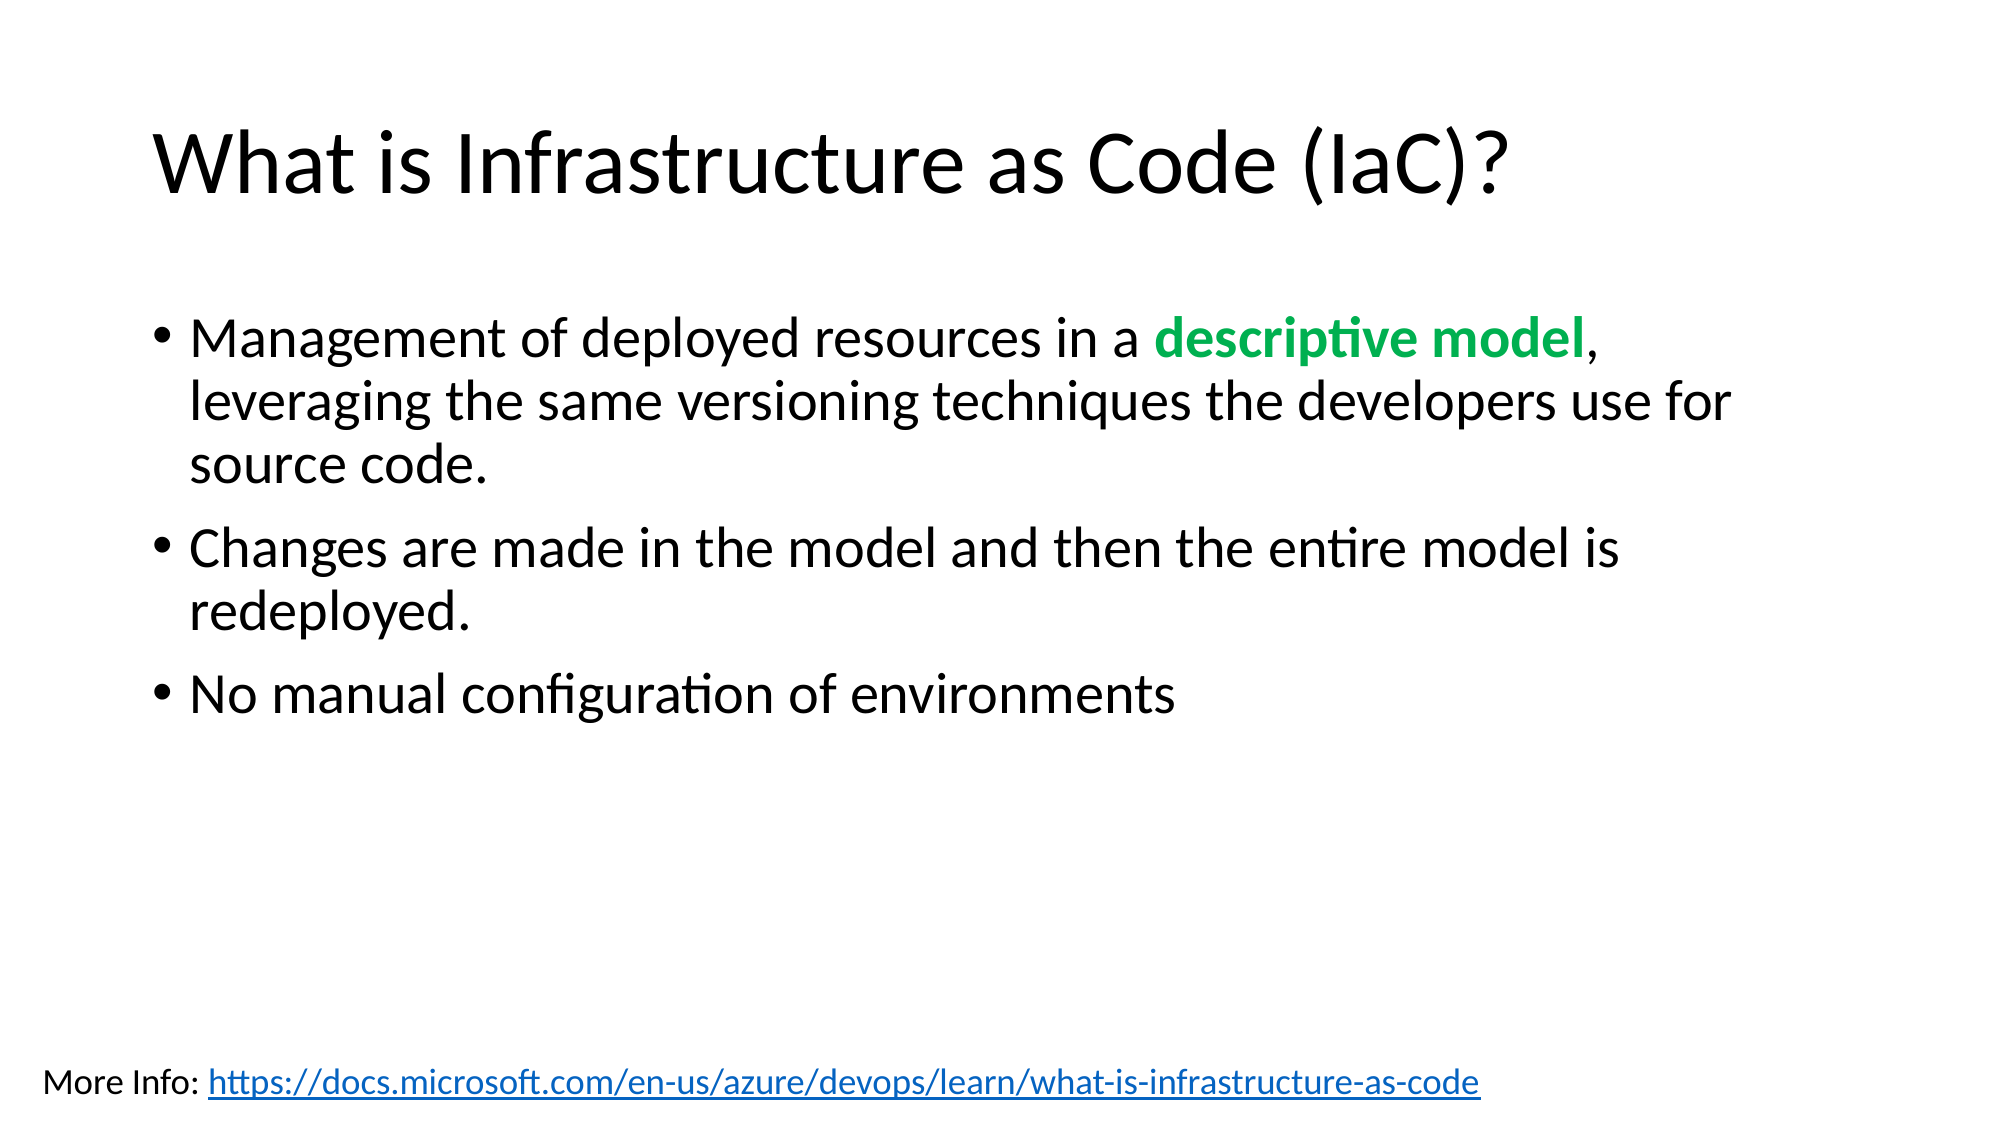

# What is Infrastructure as Code (IaC)?
Management of deployed resources in a descriptive model, leveraging the same versioning techniques the developers use for source code.
Changes are made in the model and then the entire model is redeployed.
No manual configuration of environments

More Info: https://docs.microsoft.com/en-us/azure/devops/learn/what-is-infrastructure-as-code